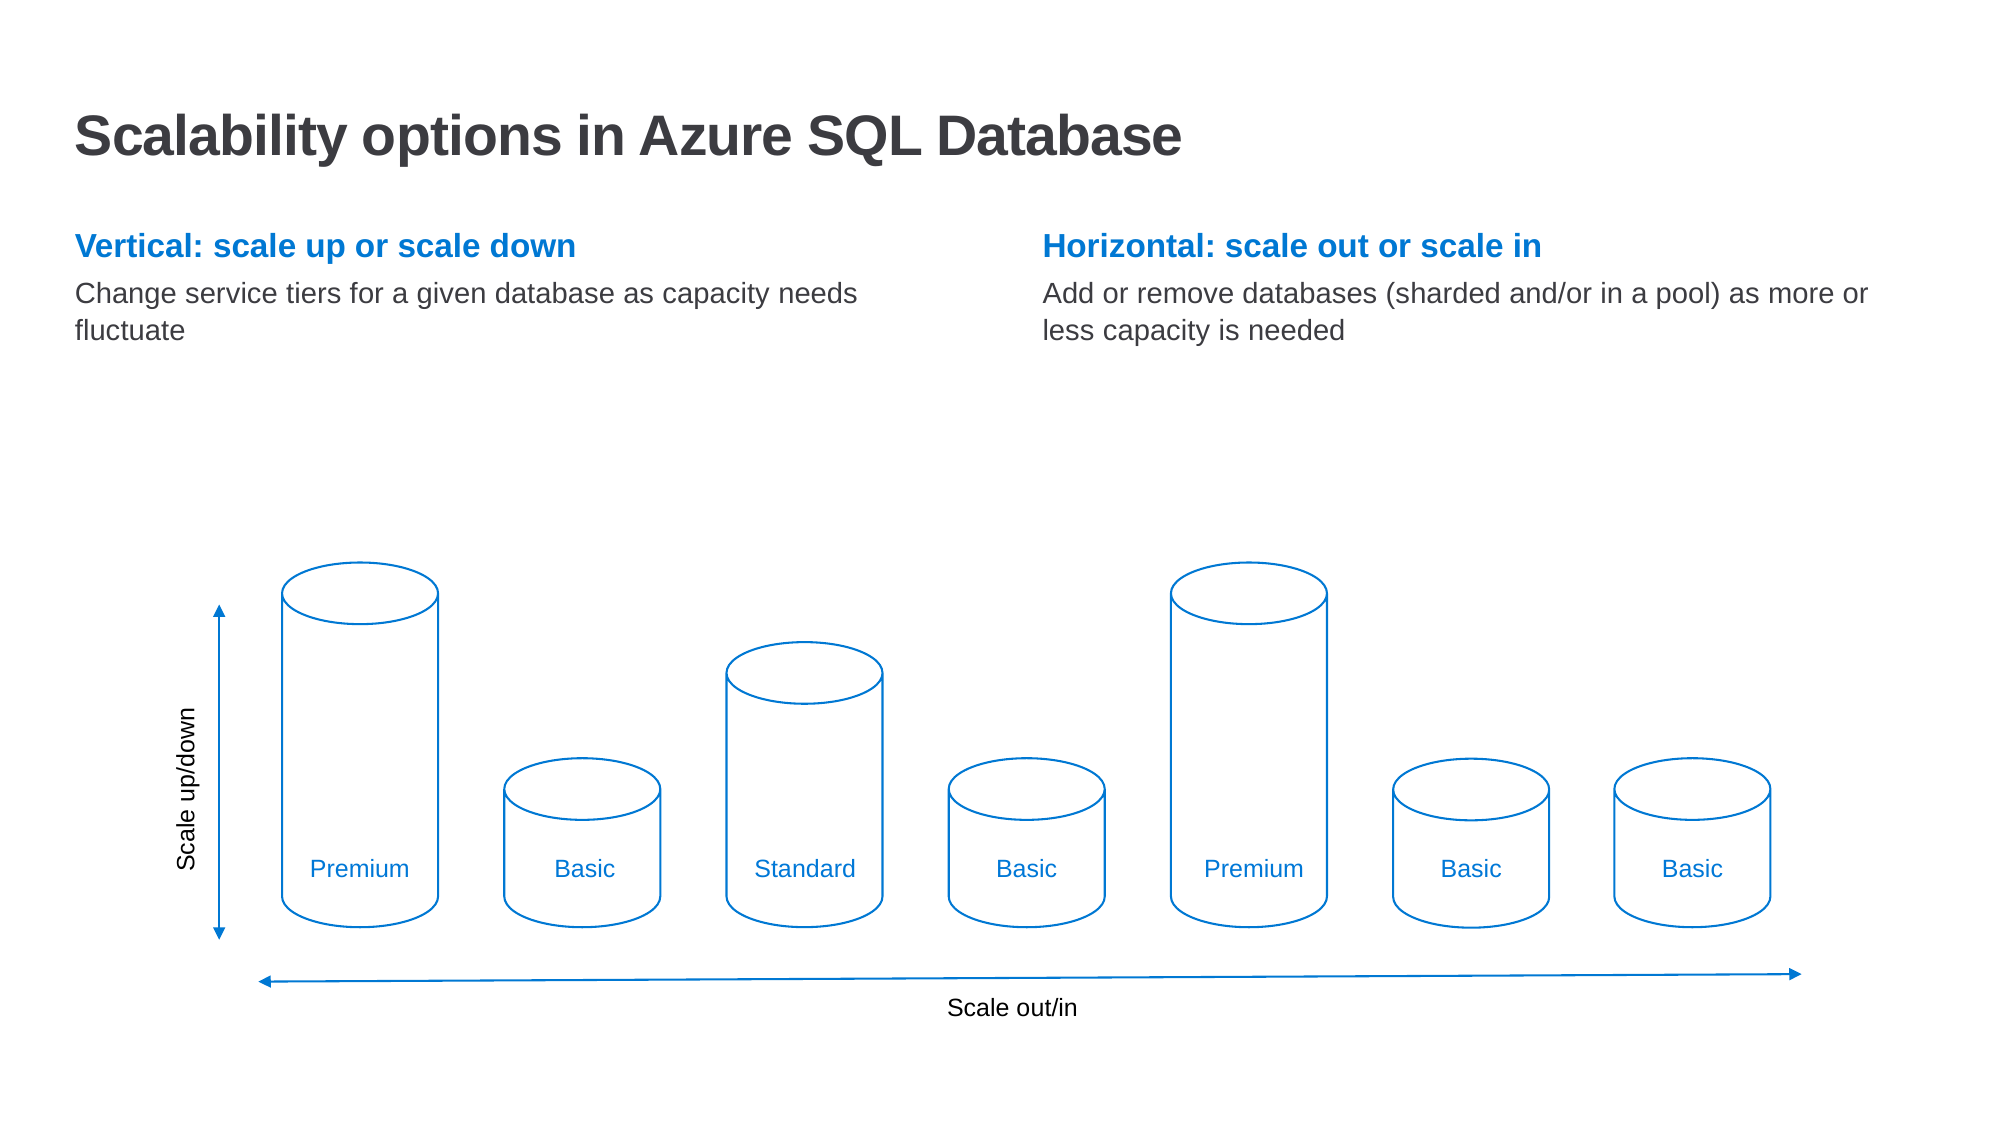

# Scalability options in Azure SQL Database
Vertical: scale up or scale down
Change service tiers for a given database as capacity needs fluctuate
Horizontal: scale out or scale in
Add or remove databases (sharded and/or in a pool) as more or less capacity is needed

Scale up/down

Premium
Basic
Basic
Basic
Premium
Basic
Standard
Scale out/in